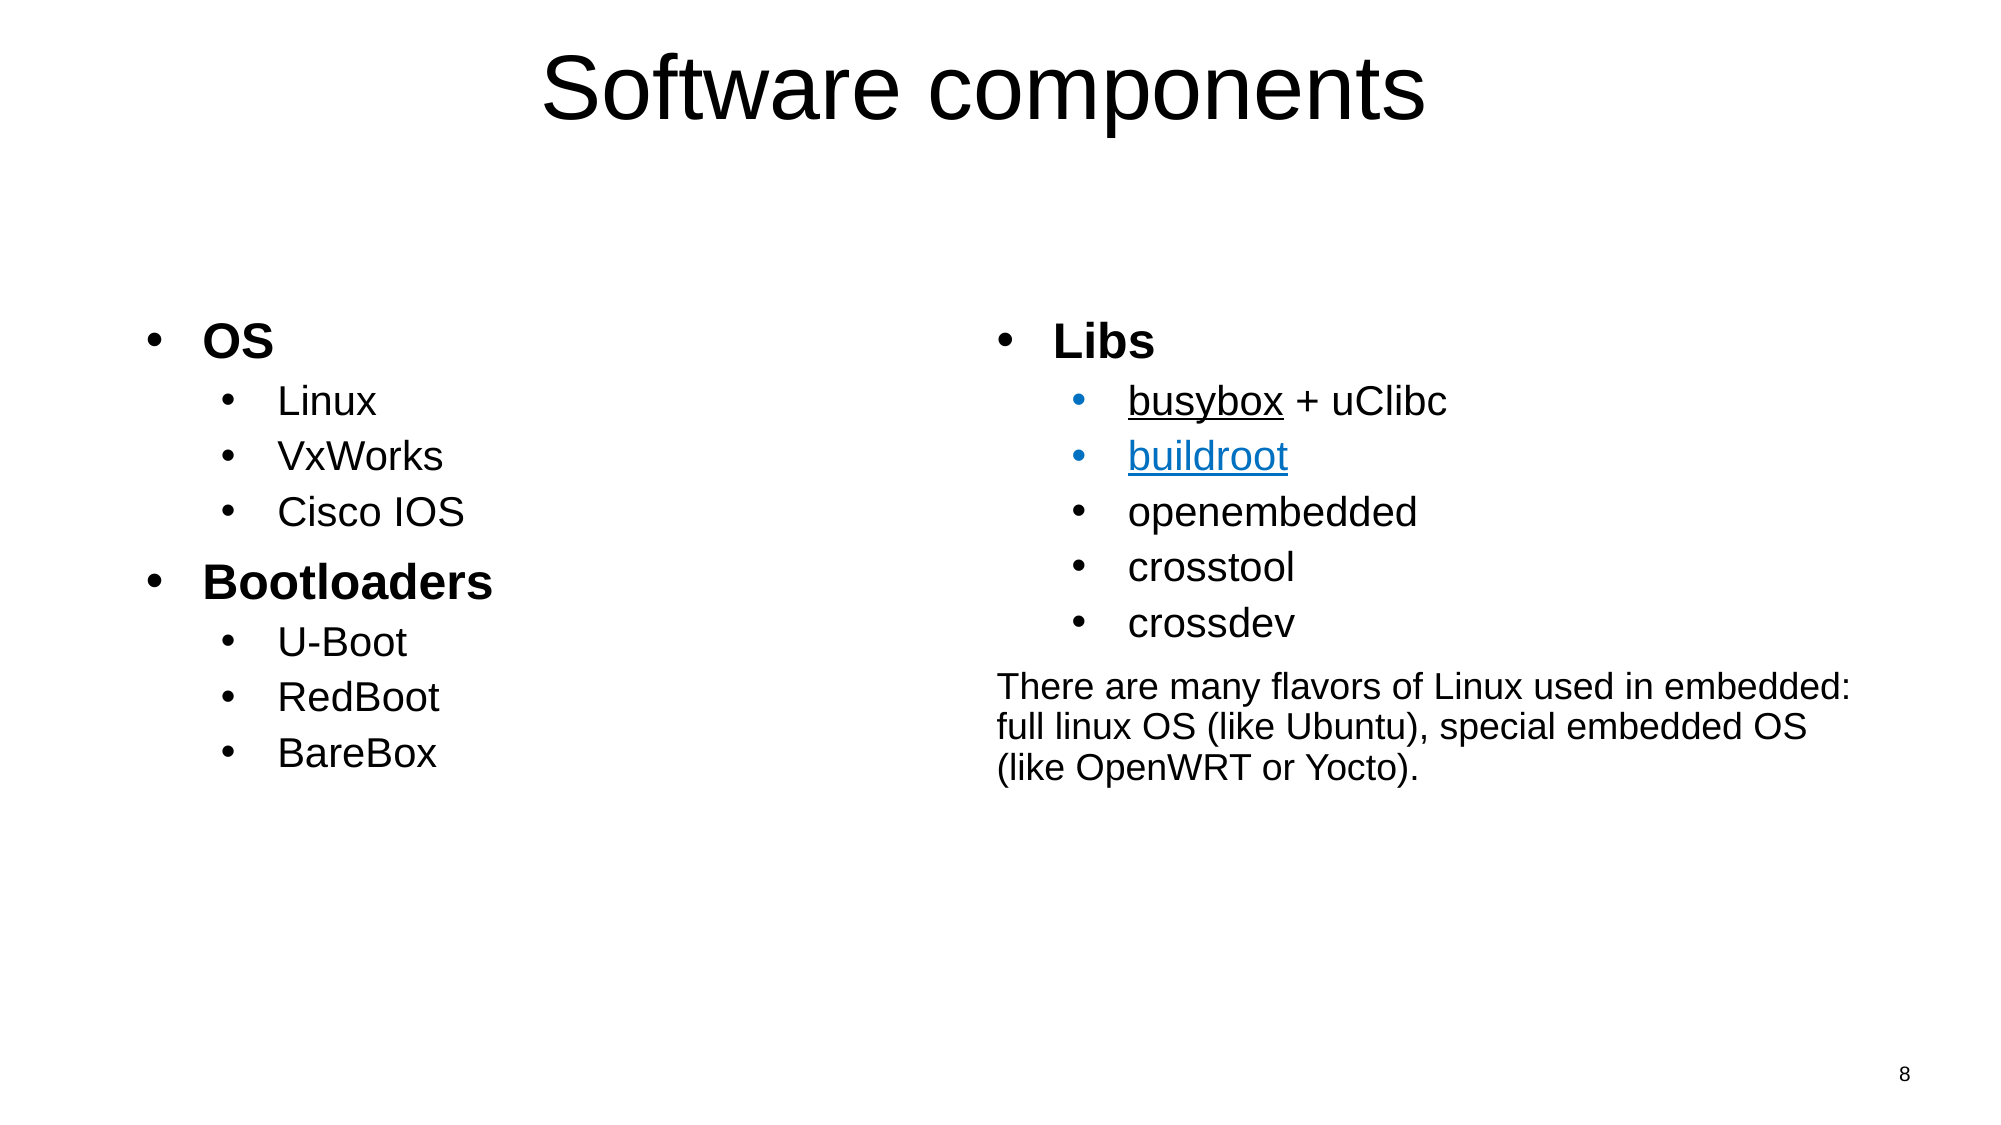

# Software components
OS
Linux
VxWorks
Cisco IOS
Bootloaders
U-Boot
RedBoot
BareBox

Libs
busybox + uClibc
buildroot
openembedded
crosstool
crossdev
There are many flavors of Linux used in embedded: full linux OS (like Ubuntu), special embedded OS (like OpenWRT or Yocto).
8